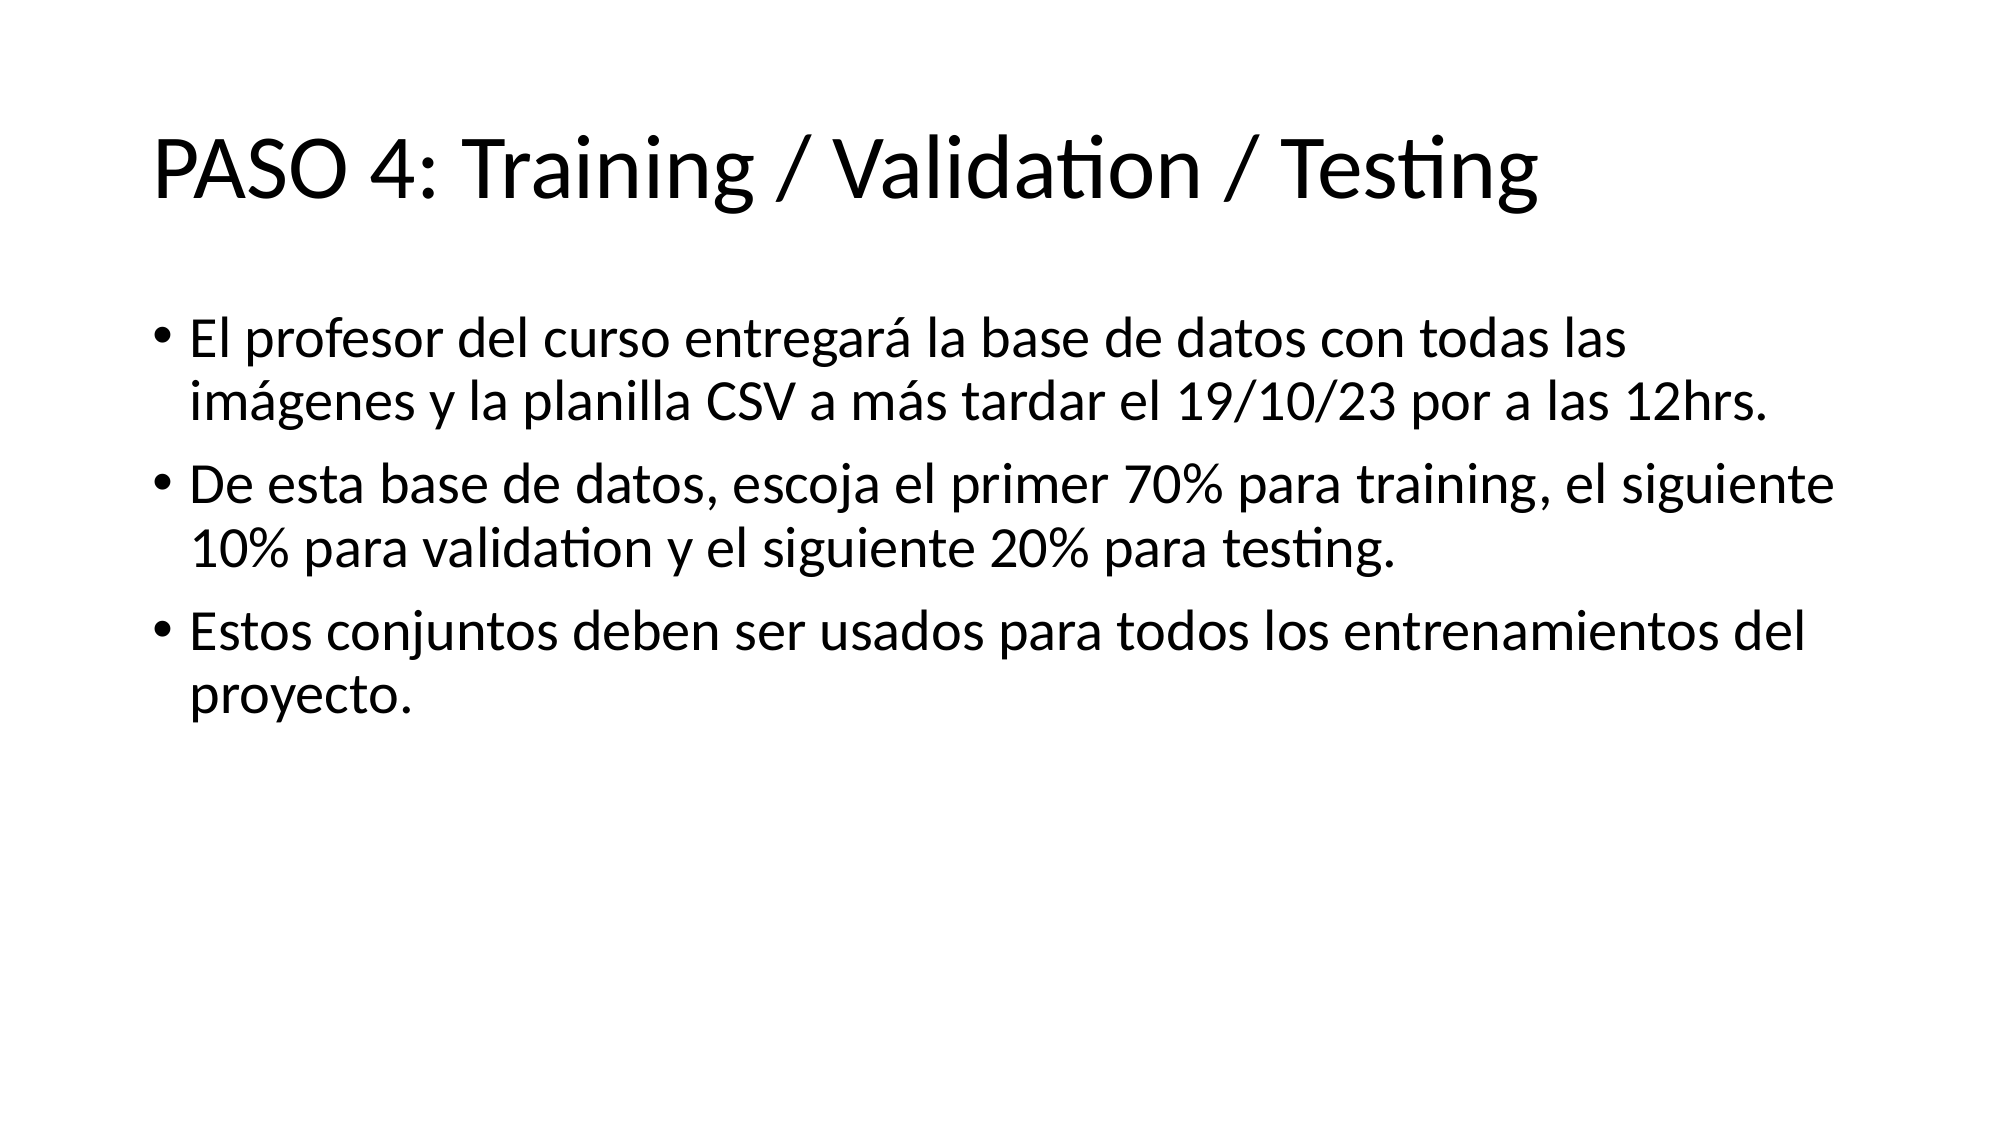

# PASO 4: Training / Validation / Testing
El profesor del curso entregará la base de datos con todas las imágenes y la planilla CSV a más tardar el 19/10/23 por a las 12hrs.
De esta base de datos, escoja el primer 70% para training, el siguiente 10% para validation y el siguiente 20% para testing.
Estos conjuntos deben ser usados para todos los entrenamientos del proyecto.